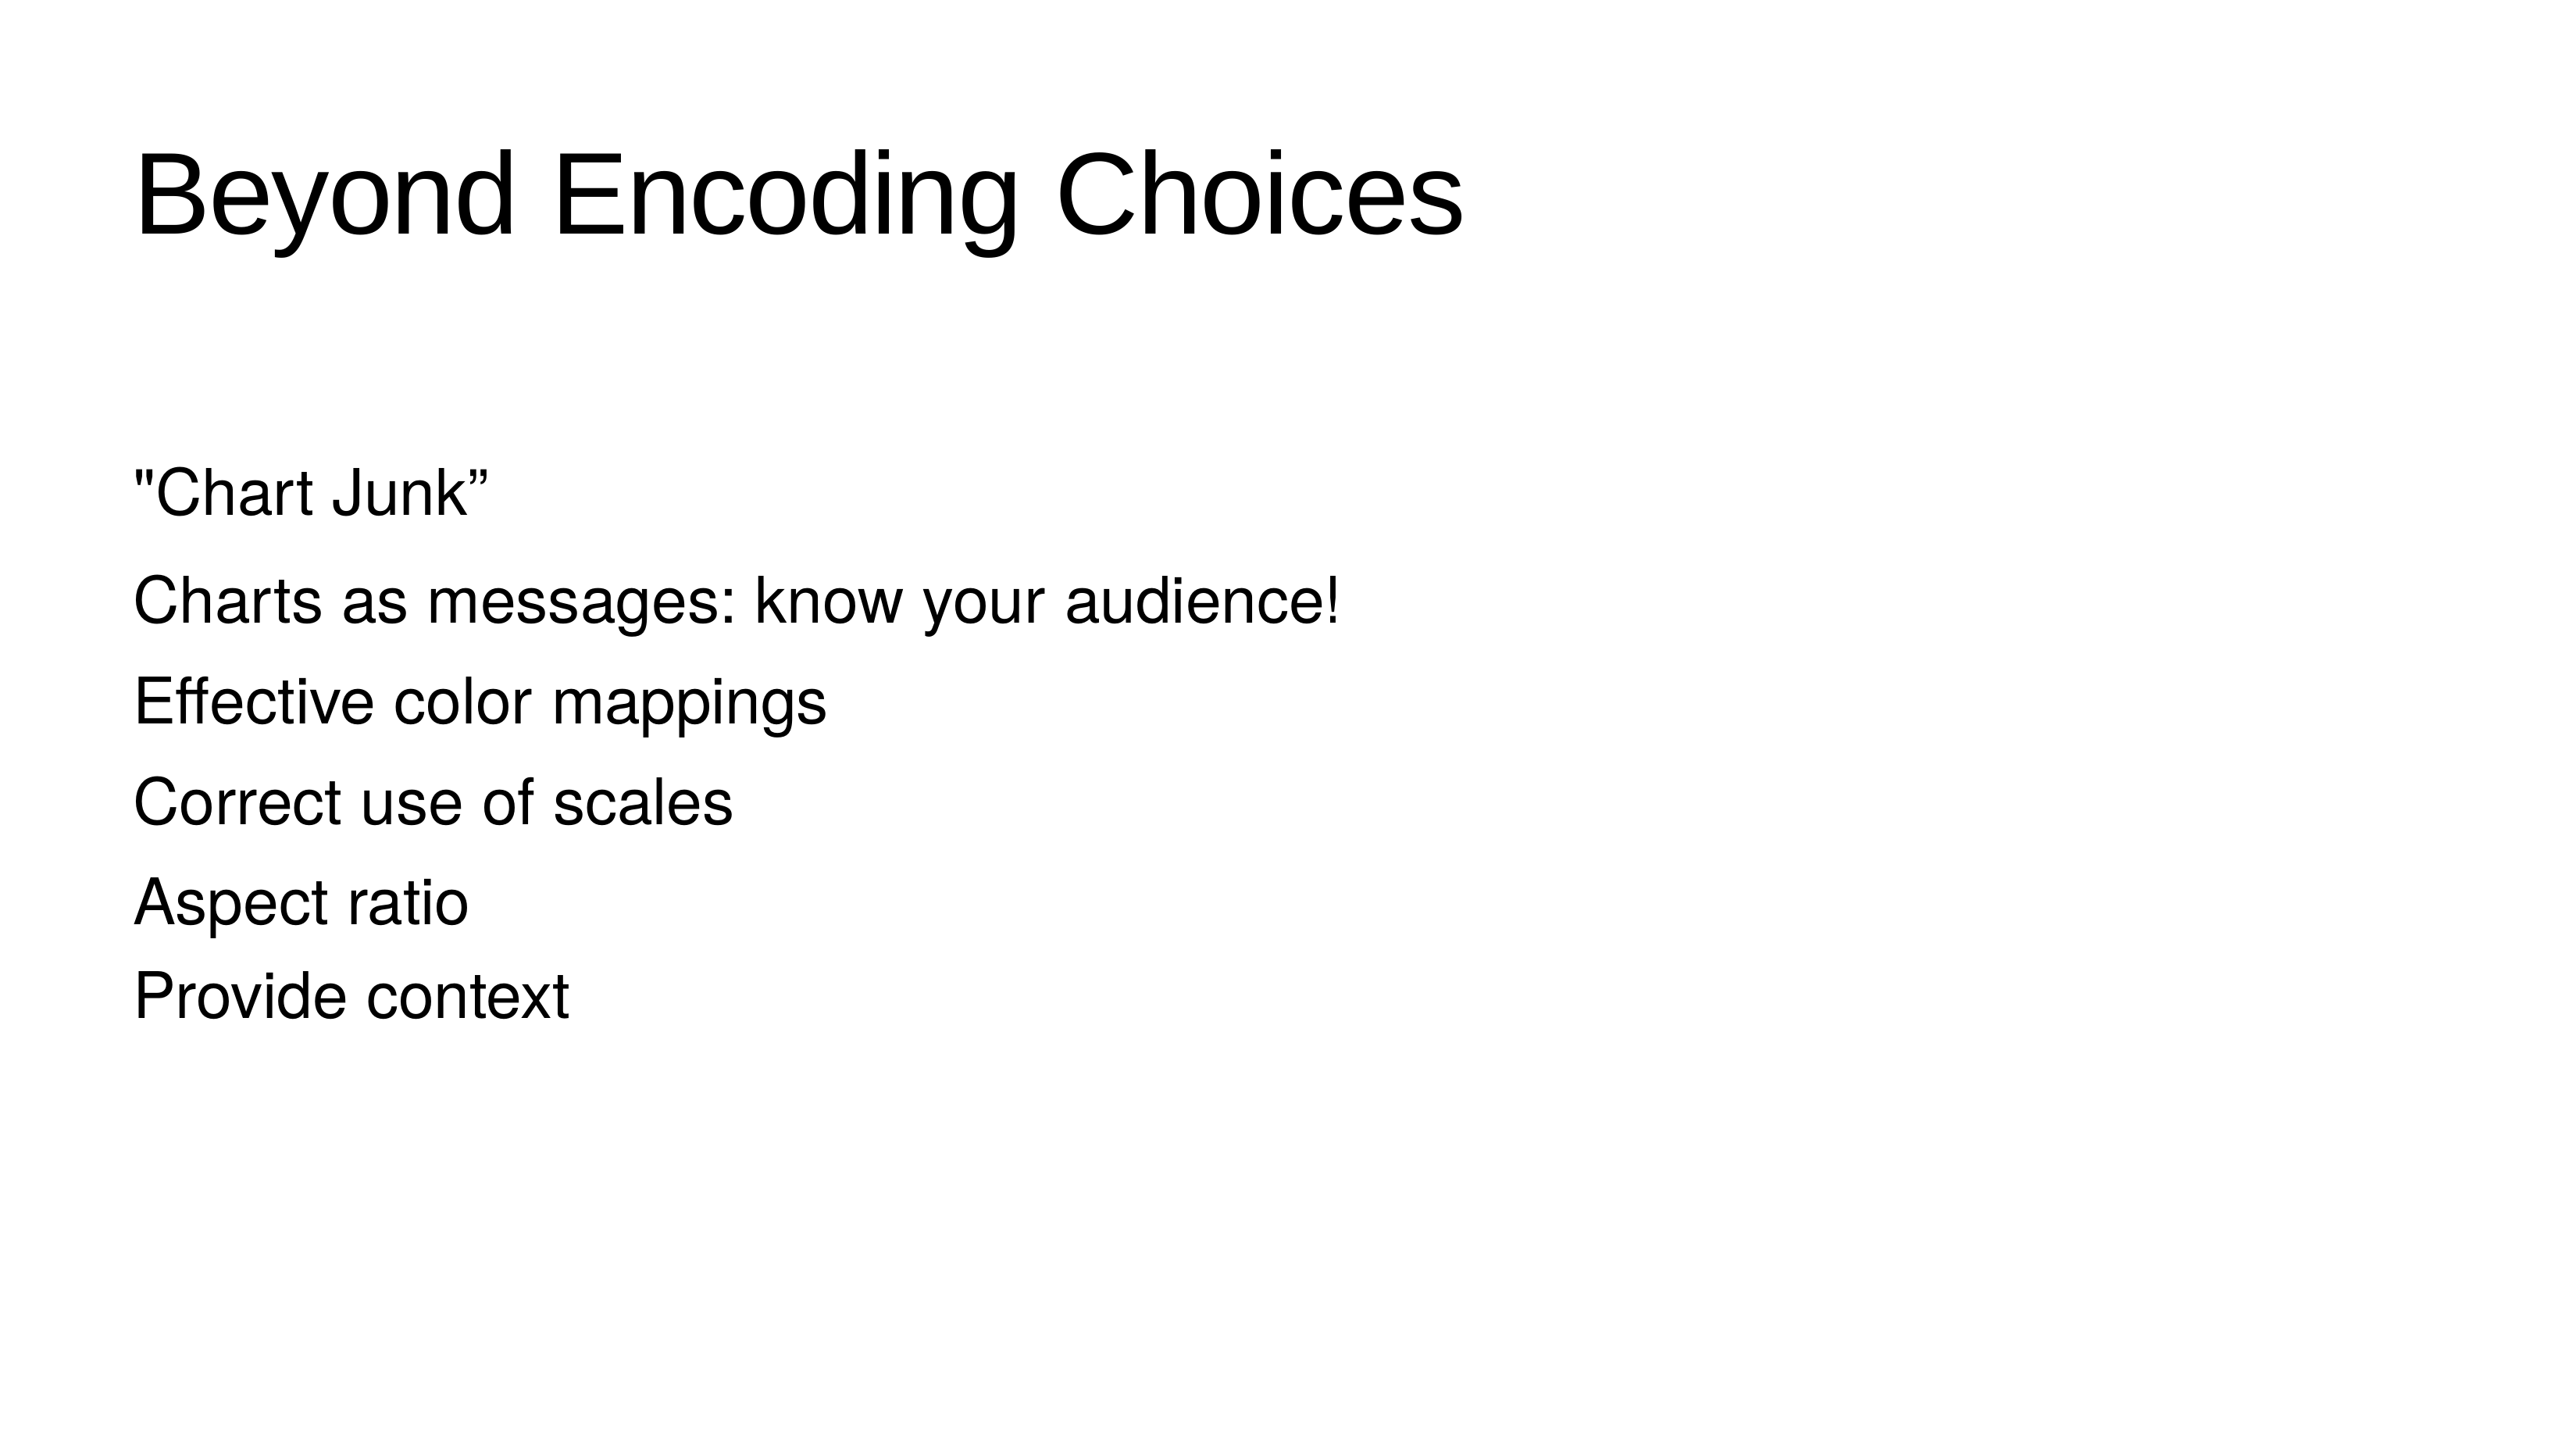

# Beyond Encoding Choices
"Chart Junk”
Charts as messages: know your audience! Eﬀective color mappings
Correct use of scales Aspect ratio
Provide context